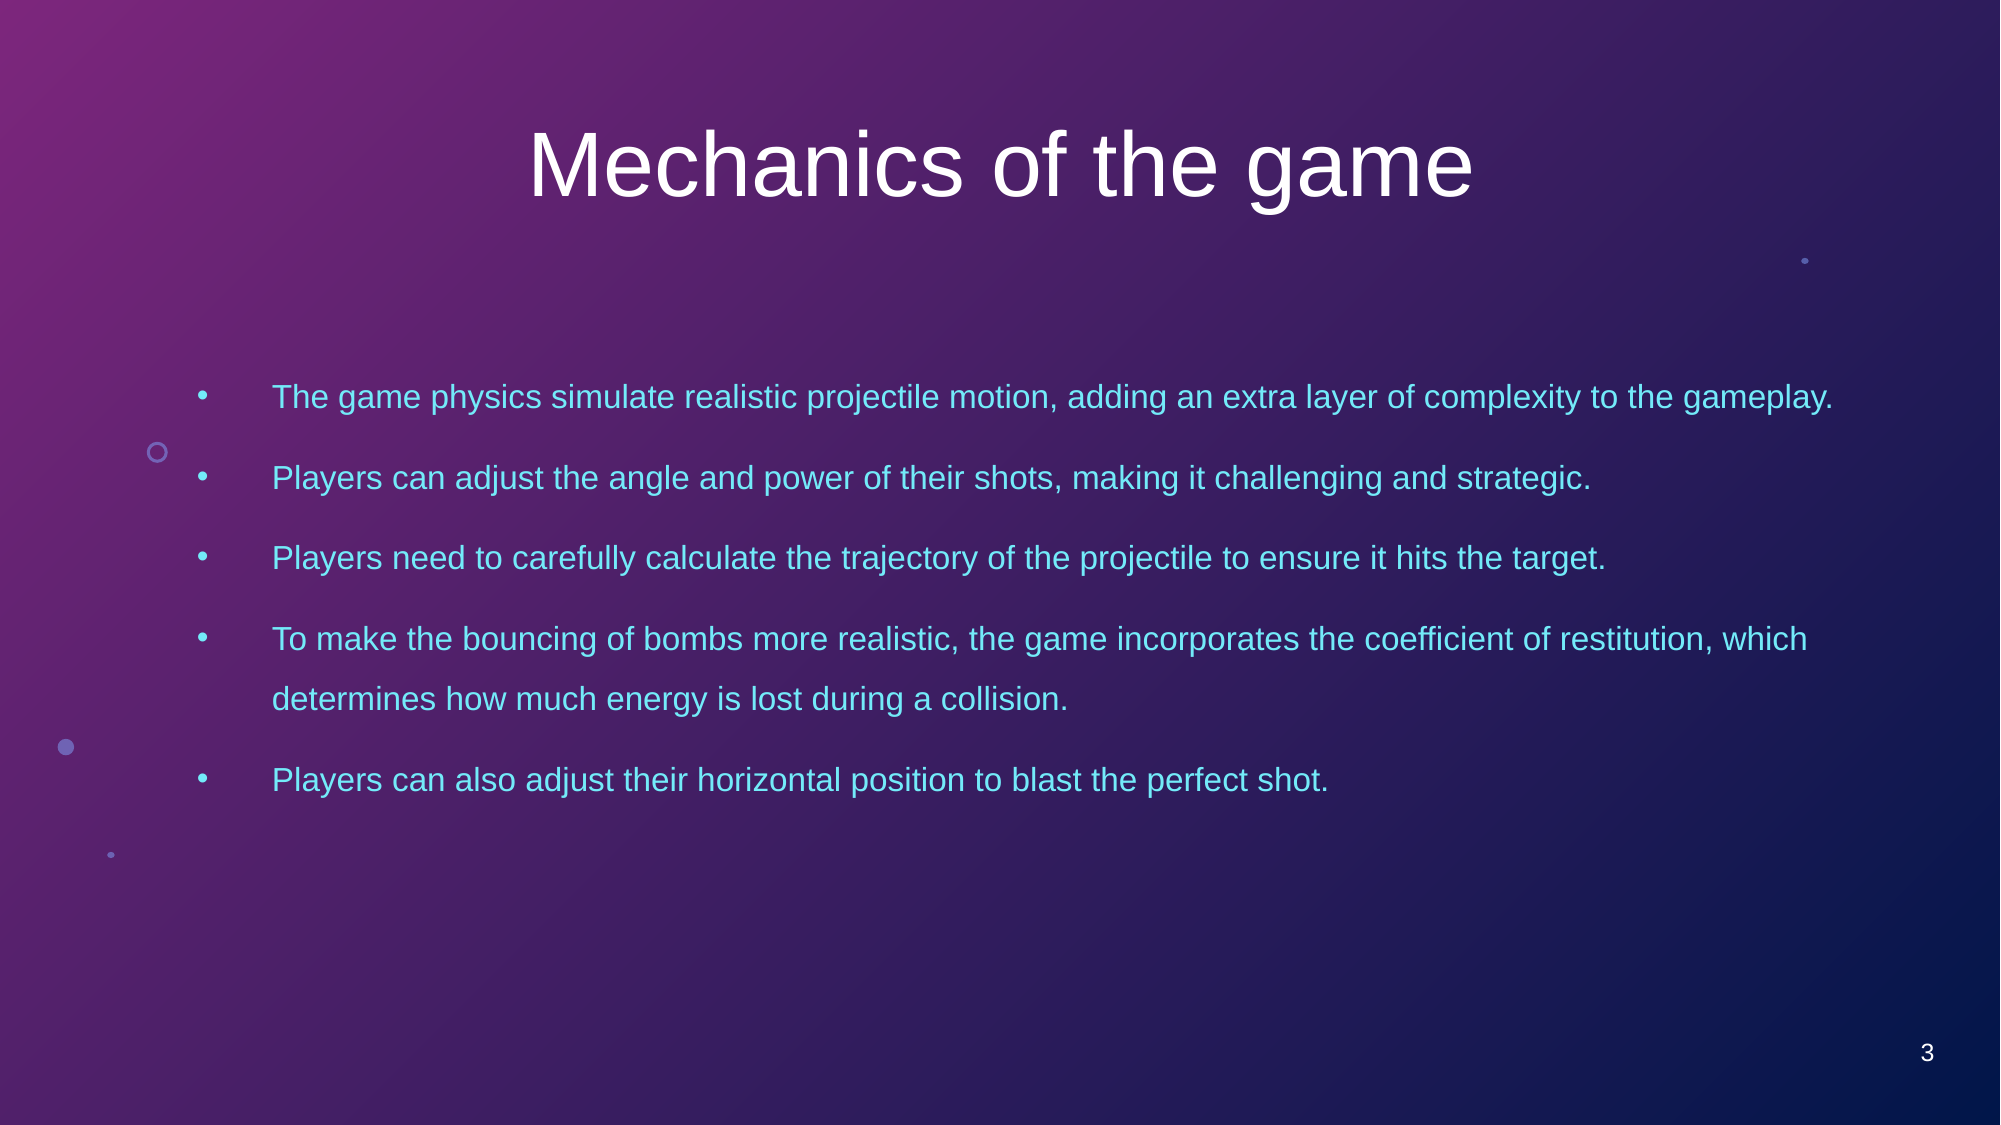

# Mechanics of the game
The game physics simulate realistic projectile motion, adding an extra layer of complexity to the gameplay.
Players can adjust the angle and power of their shots, making it challenging and strategic.
Players need to carefully calculate the trajectory of the projectile to ensure it hits the target.
To make the bouncing of bombs more realistic, the game incorporates the coefficient of restitution, which determines how much energy is lost during a collision.
Players can also adjust their horizontal position to blast the perfect shot.
3